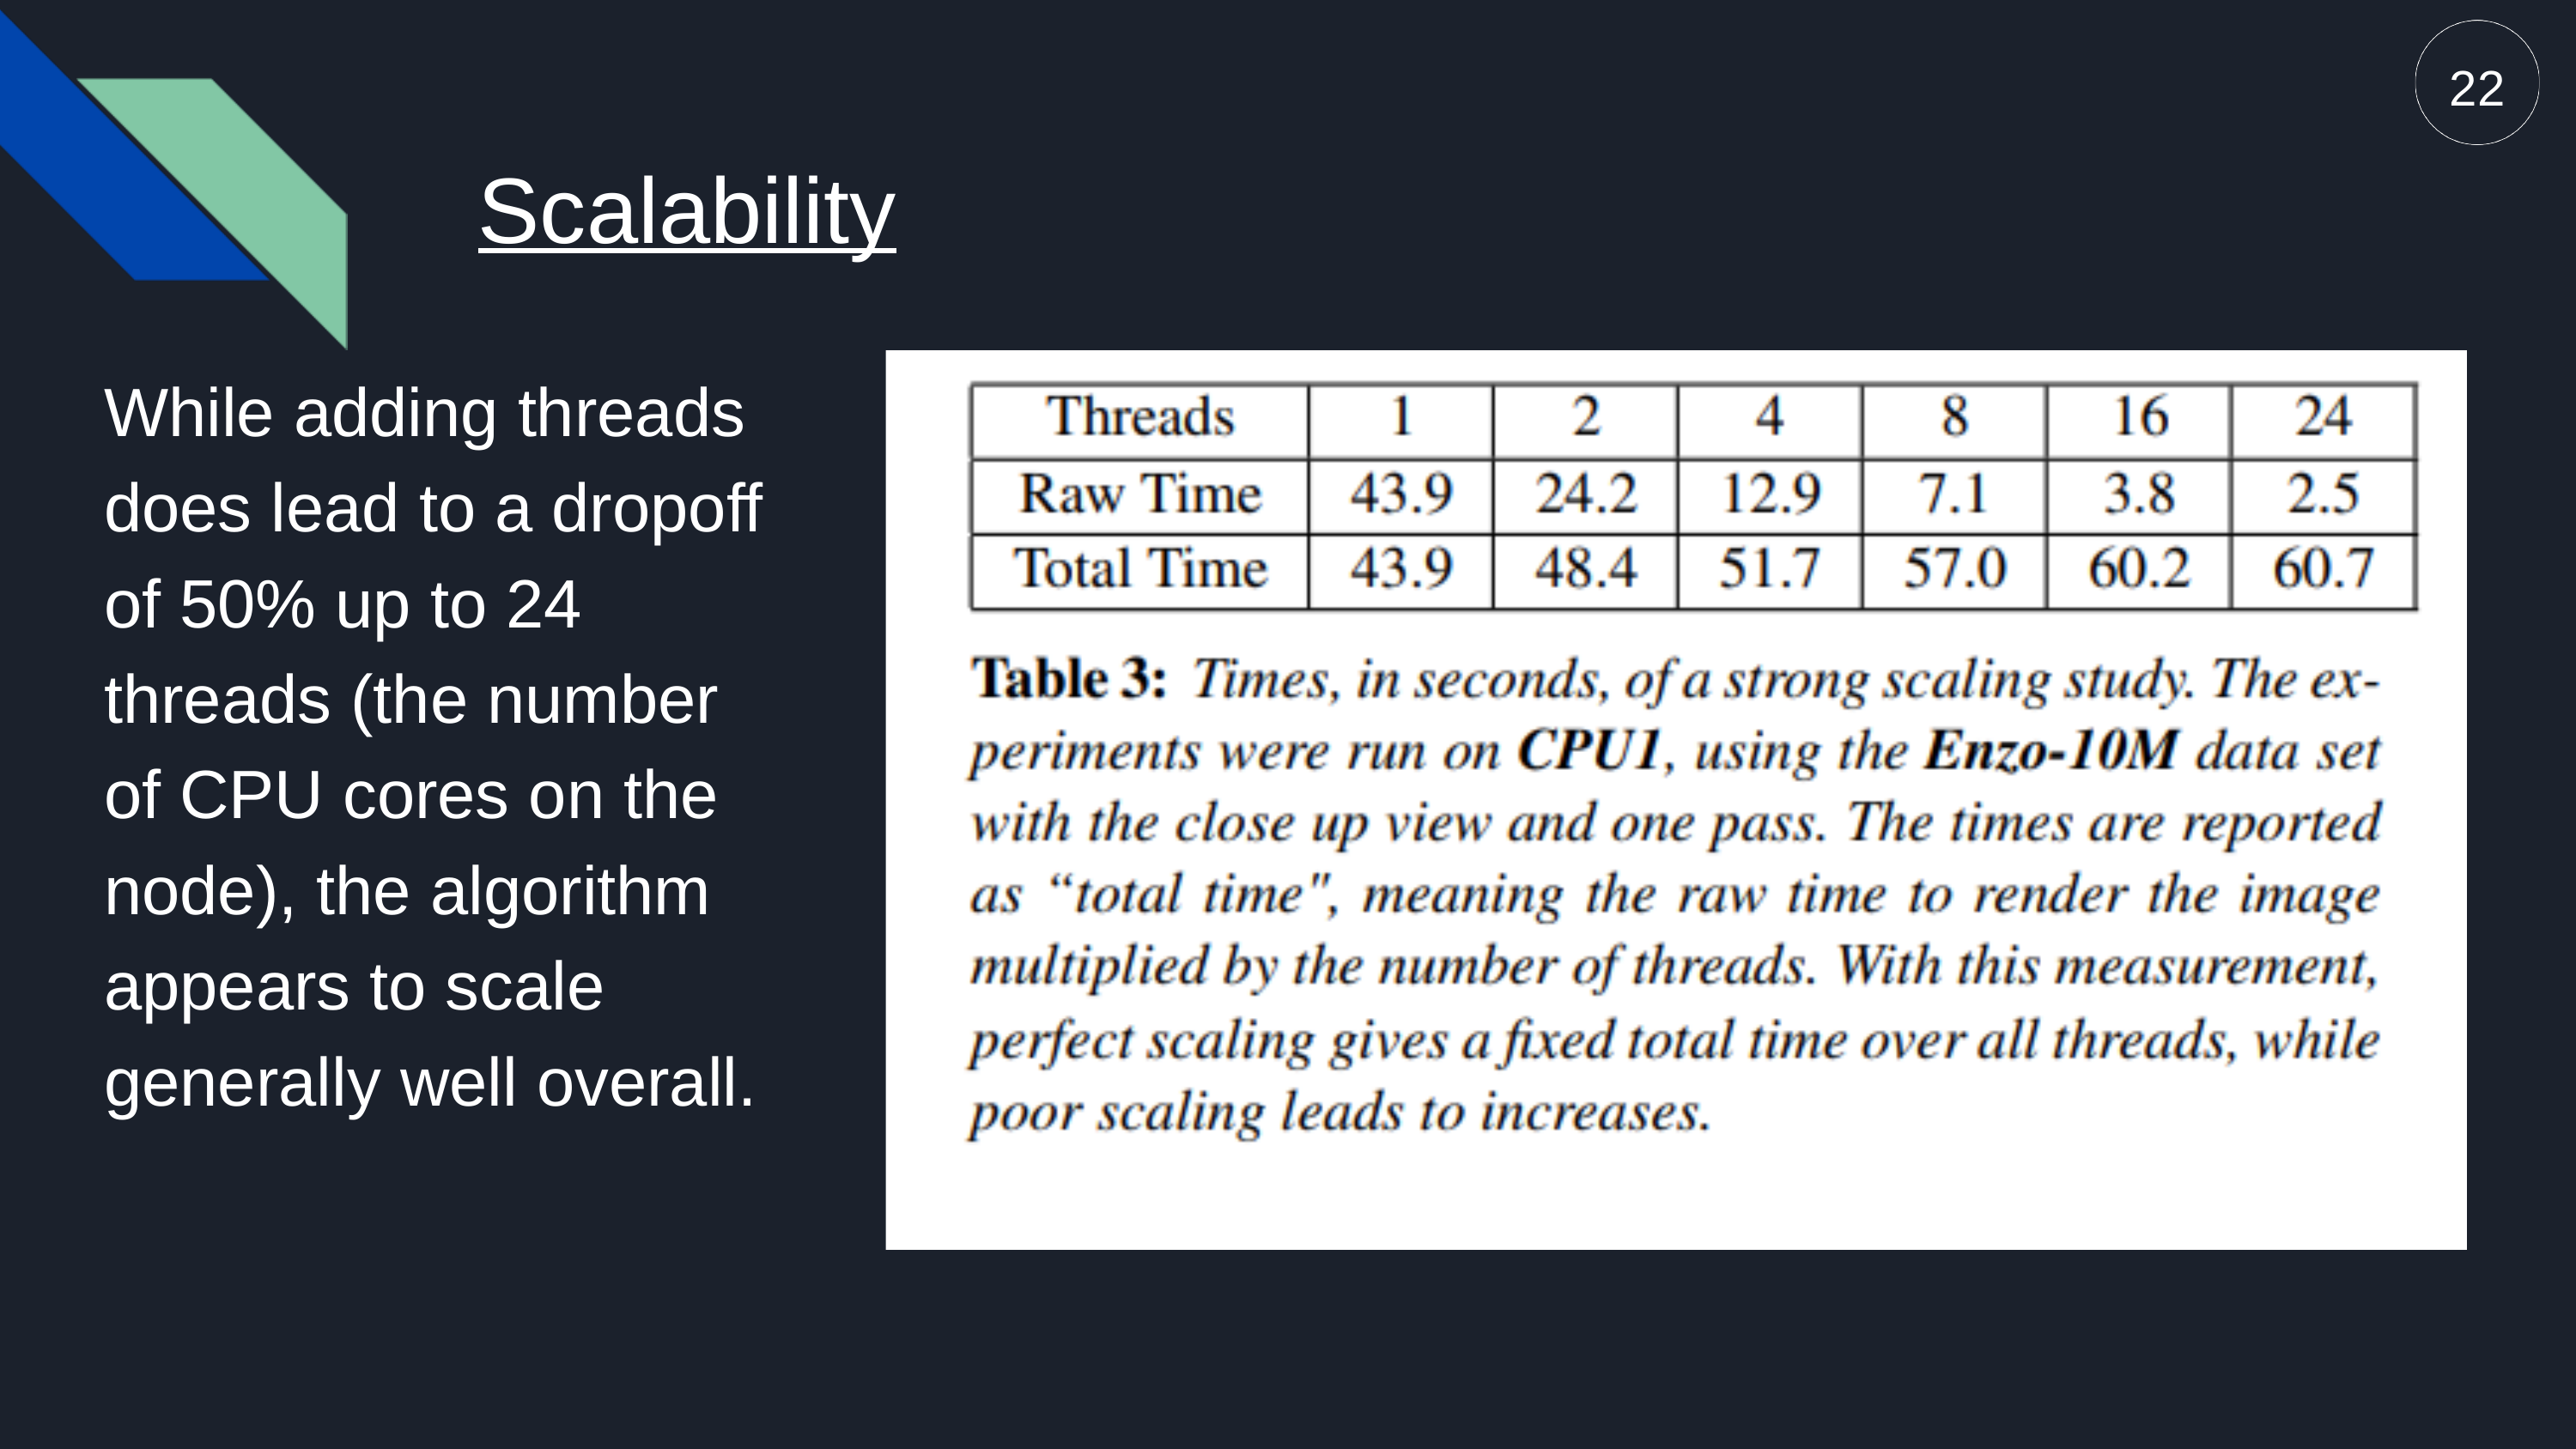

22
Scalability

While adding threads does lead to a dropoff of 50% up to 24 threads (the number of CPU cores on the node), the algorithm appears to scale generally well overall.